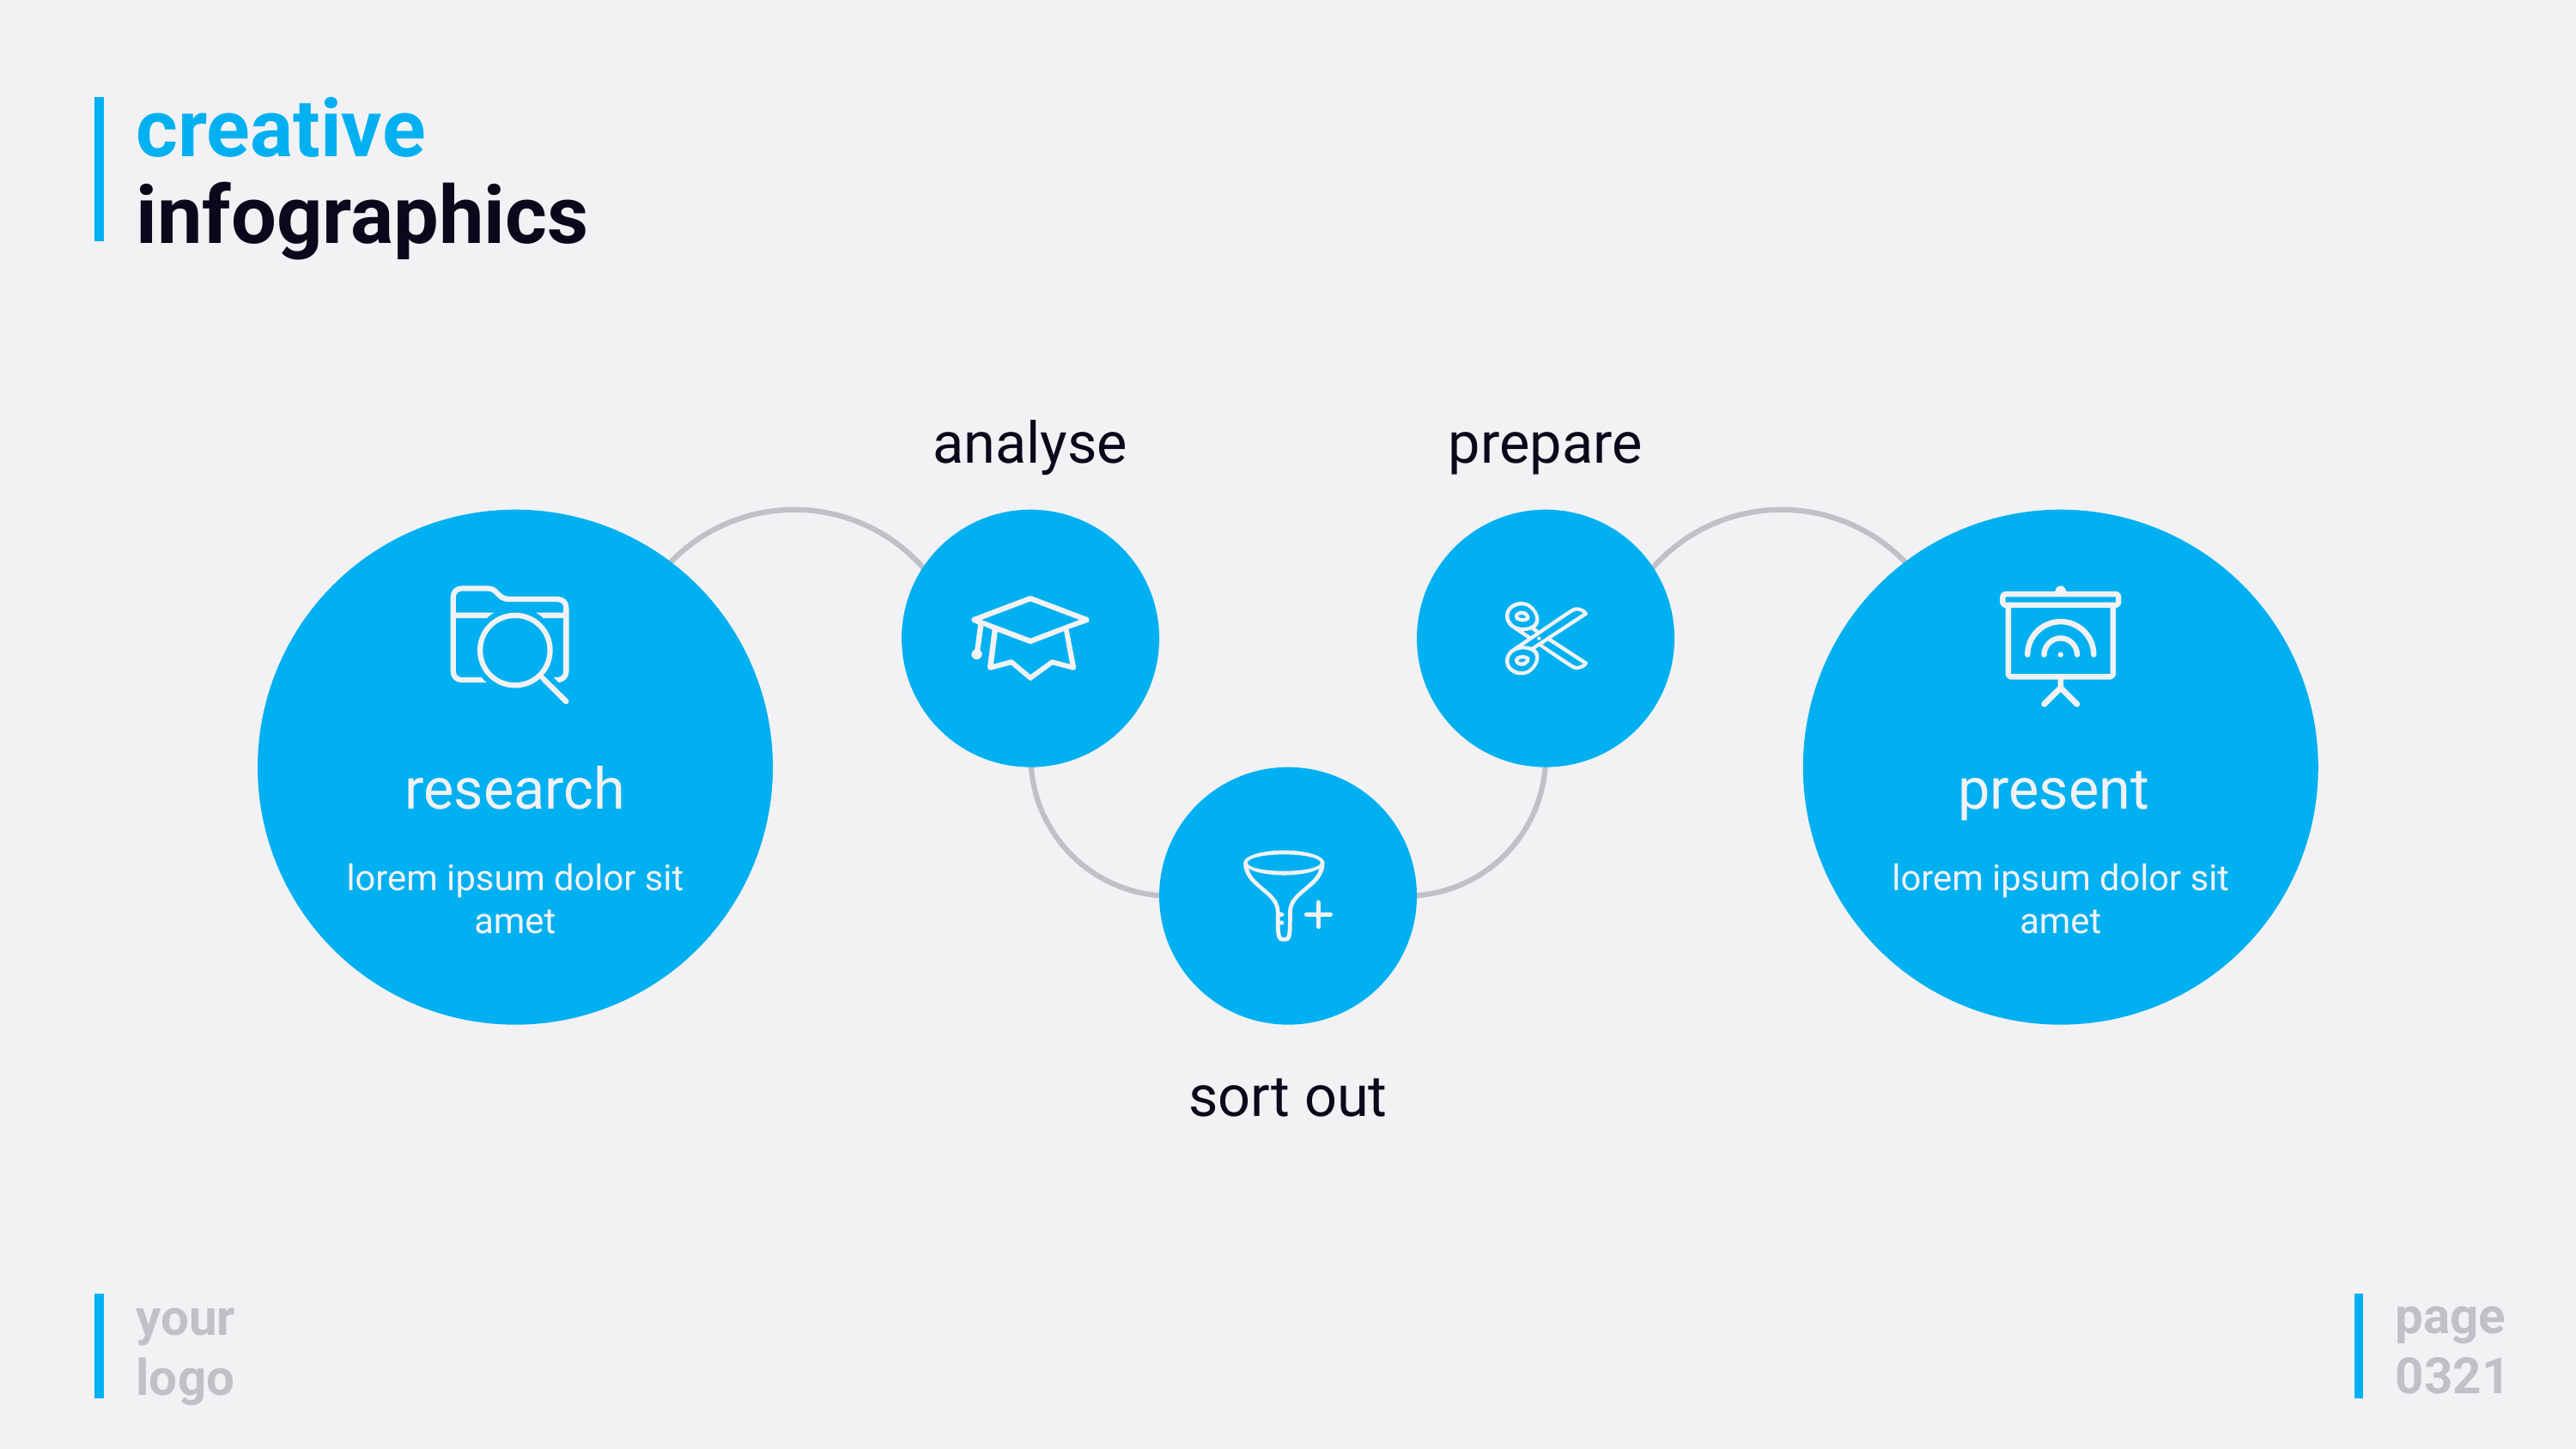

# creative infographics
analyse
prepare

research
lorem ipsum dolor sit amet

present
lorem ipsum dolor sit amet

sort out
page
0321